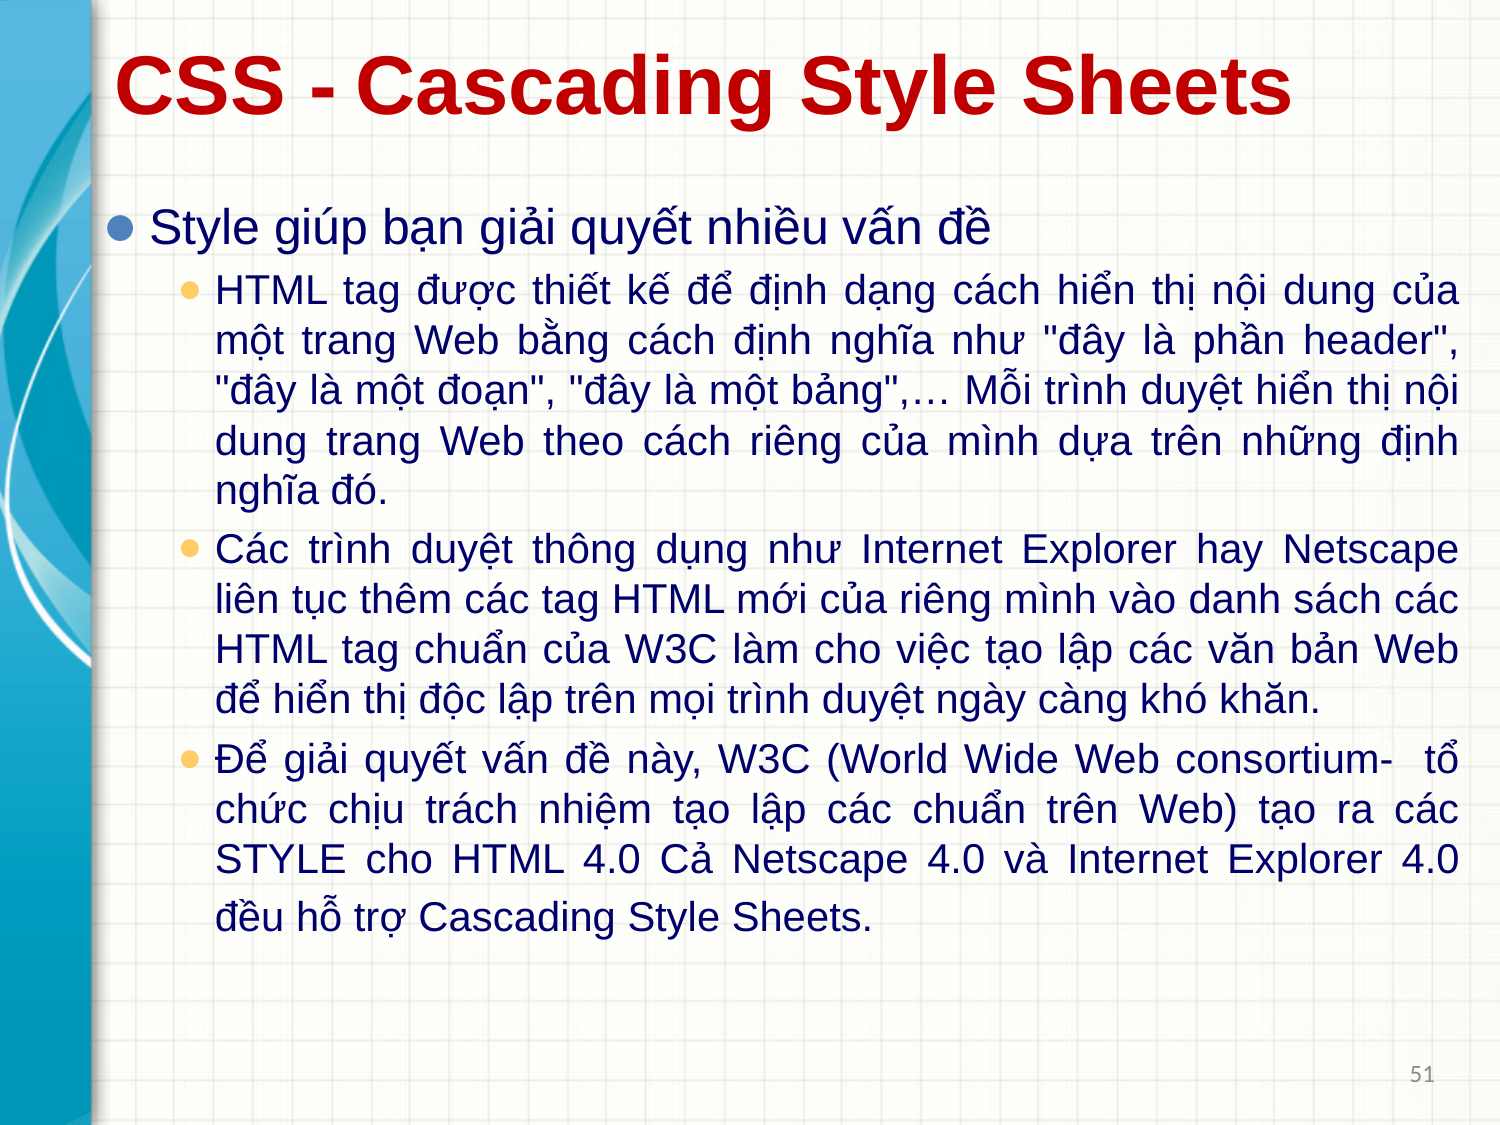

# CSS - Cascading Style Sheets
Style giúp bạn giải quyết nhiều vấn đề
HTML tag được thiết kế để định dạng cách hiển thị nội dung của một trang Web bằng cách định nghĩa như "đây là phần header", "đây là một đoạn", "đây là một bảng",… Mỗi trình duyệt hiển thị nội dung trang Web theo cách riêng của mình dựa trên những định nghĩa đó.
Các trình duyệt thông dụng như Internet Explorer hay Netscape liên tục thêm các tag HTML mới của riêng mình vào danh sách các HTML tag chuẩn của W3C làm cho việc tạo lập các văn bản Web để hiển thị độc lập trên mọi trình duyệt ngày càng khó khăn.
Để giải quyết vấn đề này, W3C (World Wide Web consortium-  tổ chức chịu trách nhiệm tạo lập các chuẩn trên Web) tạo ra các STYLE cho HTML 4.0 Cả Netscape 4.0 và Internet Explorer 4.0 đều hỗ trợ Cascading Style Sheets.
51